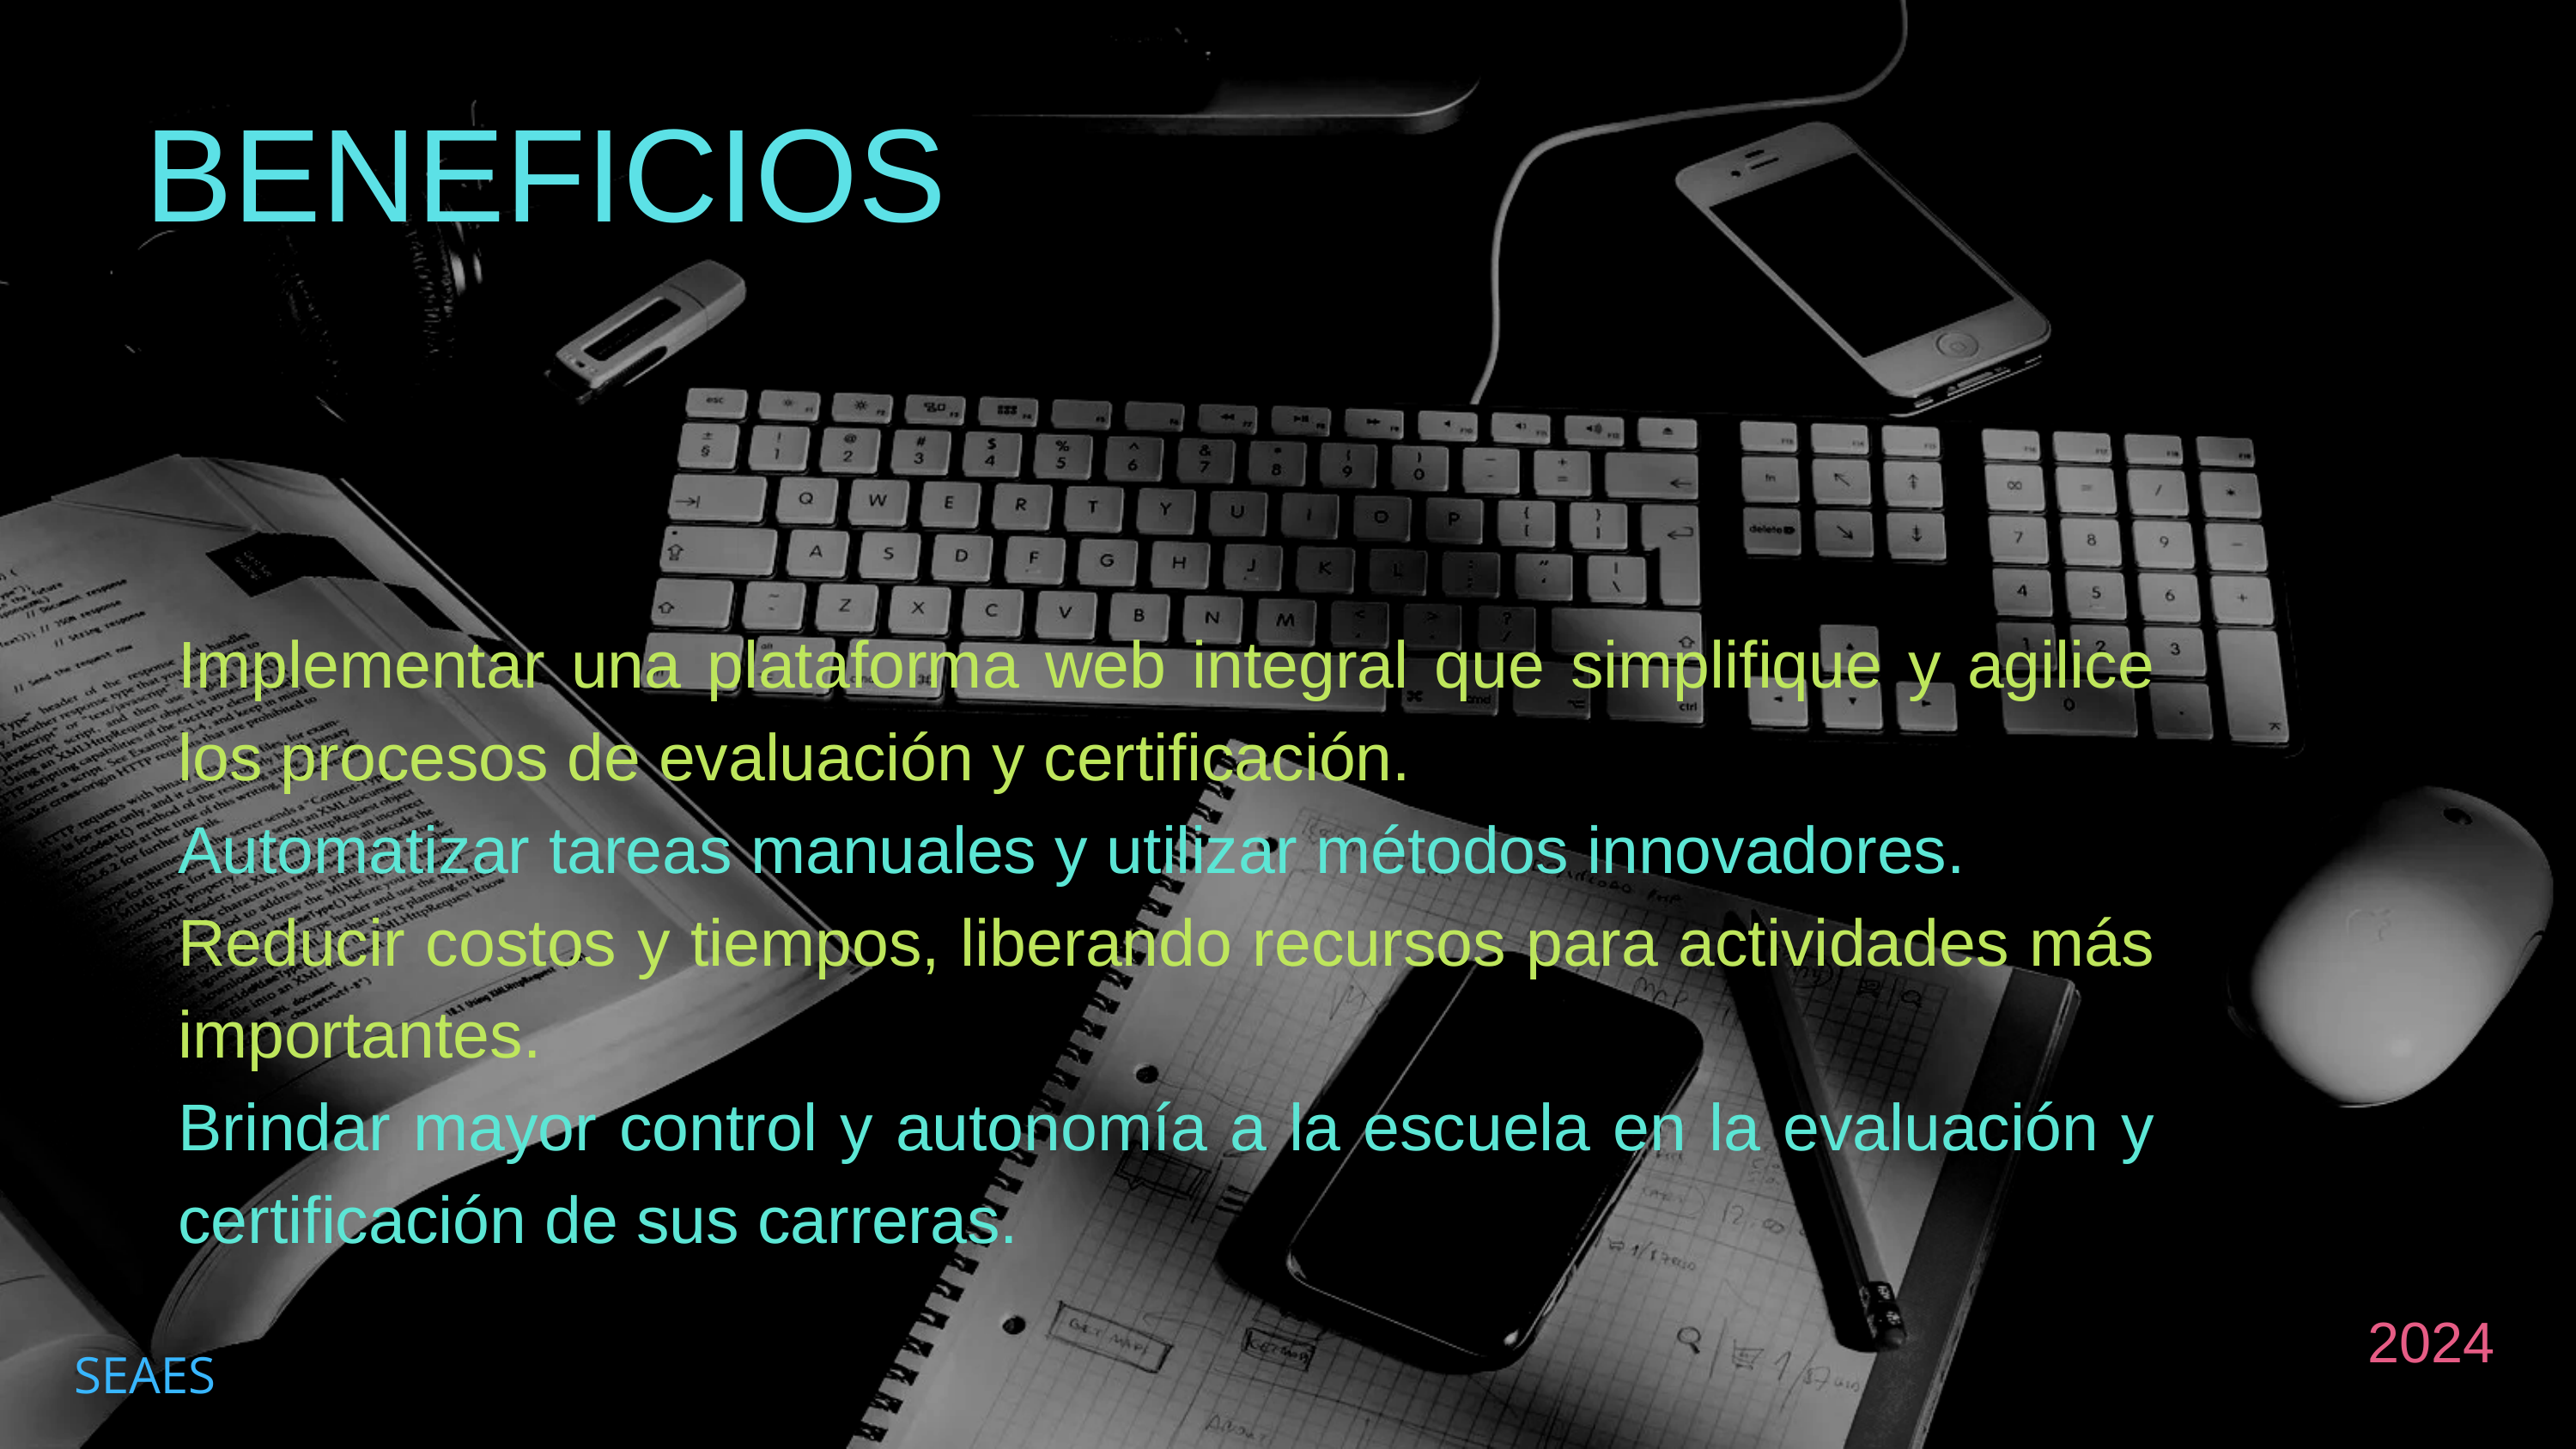

BENEFICIOS

Implementar una plataforma web integral que simplifique y agilice los procesos de evaluación y certificación.
Automatizar tareas manuales y utilizar métodos innovadores.
Reducir costos y tiempos, liberando recursos para actividades más importantes.
Brindar mayor control y autonomía a la escuela en la evaluación y certificación de sus carreras.

2024
SEAES